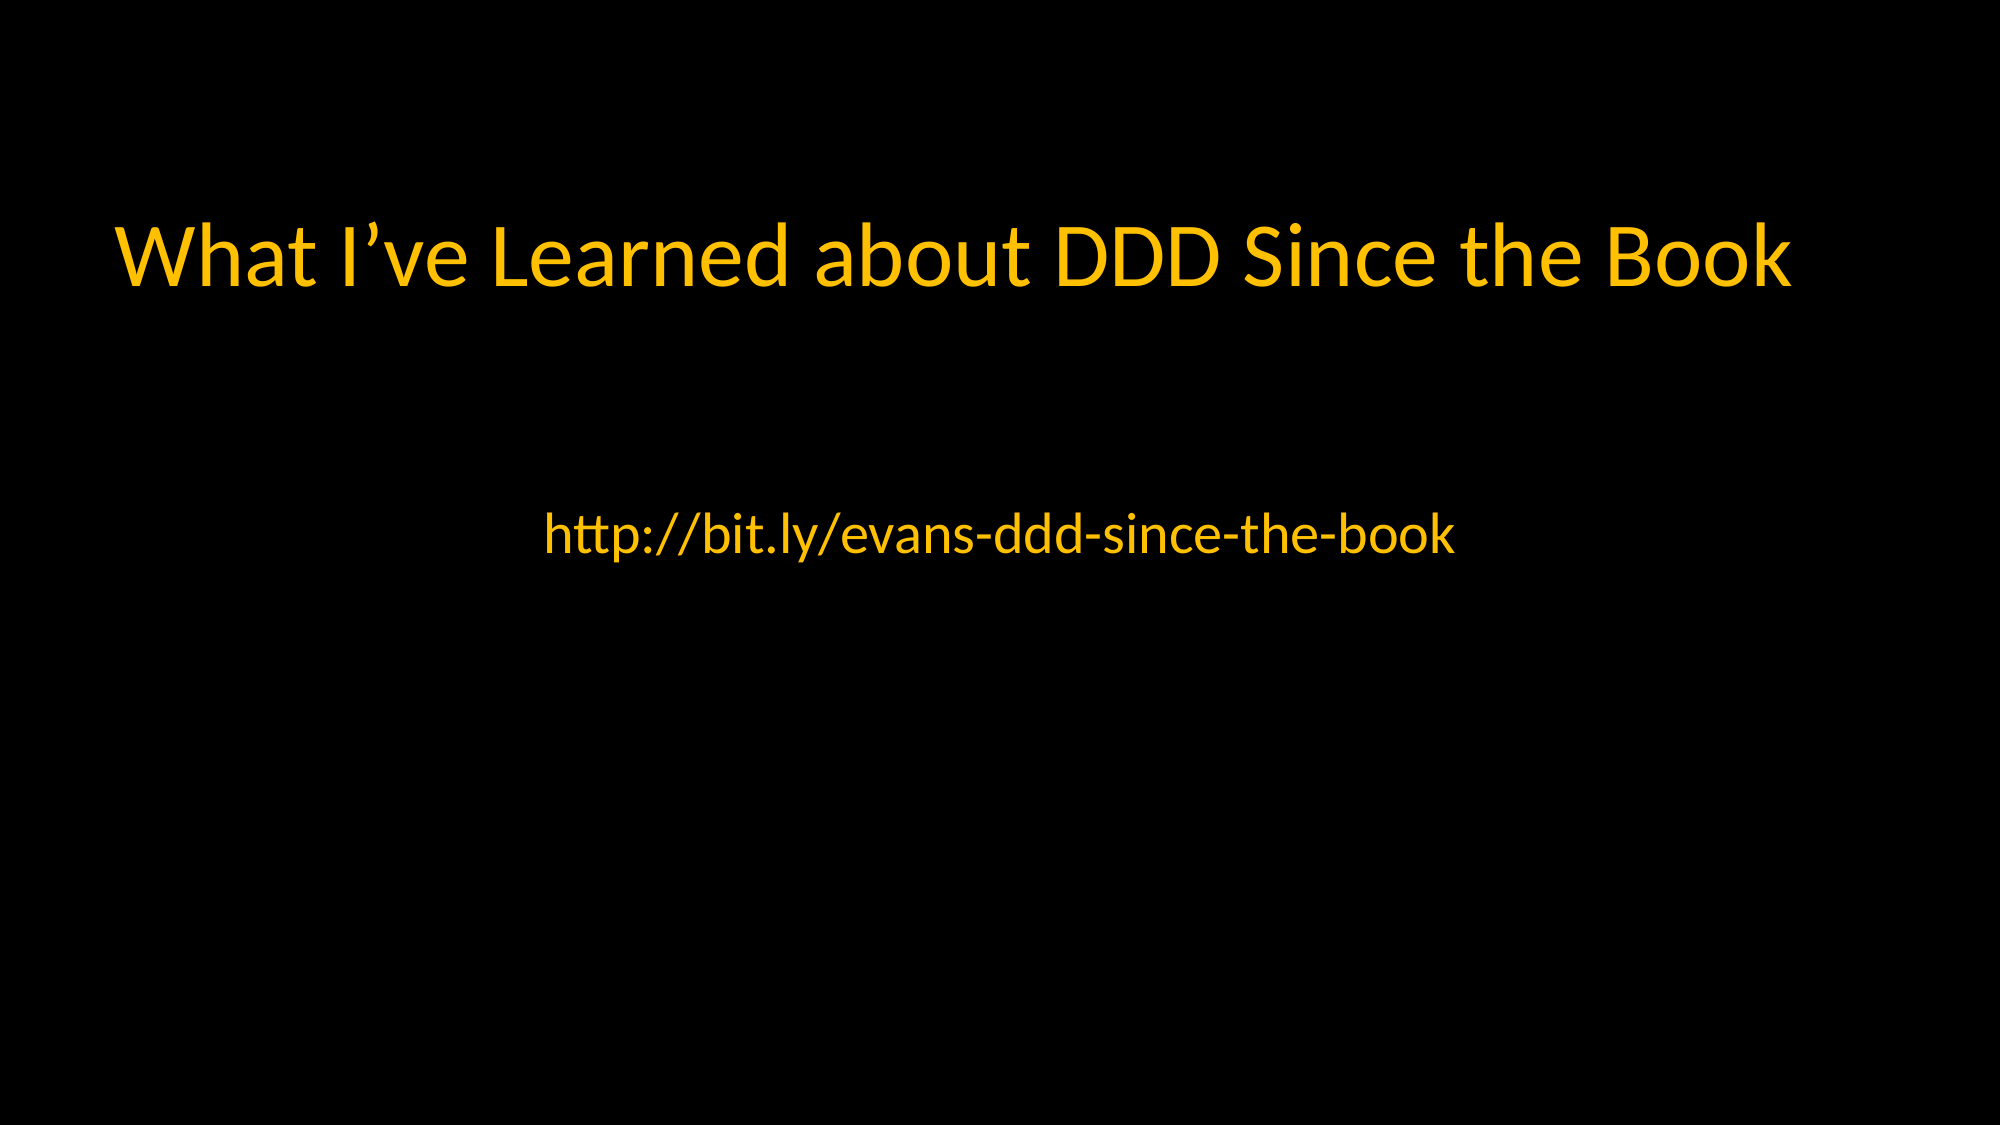

# What I’ve Learned about DDD Since the Book
http://bit.ly/evans-ddd-since-the-book